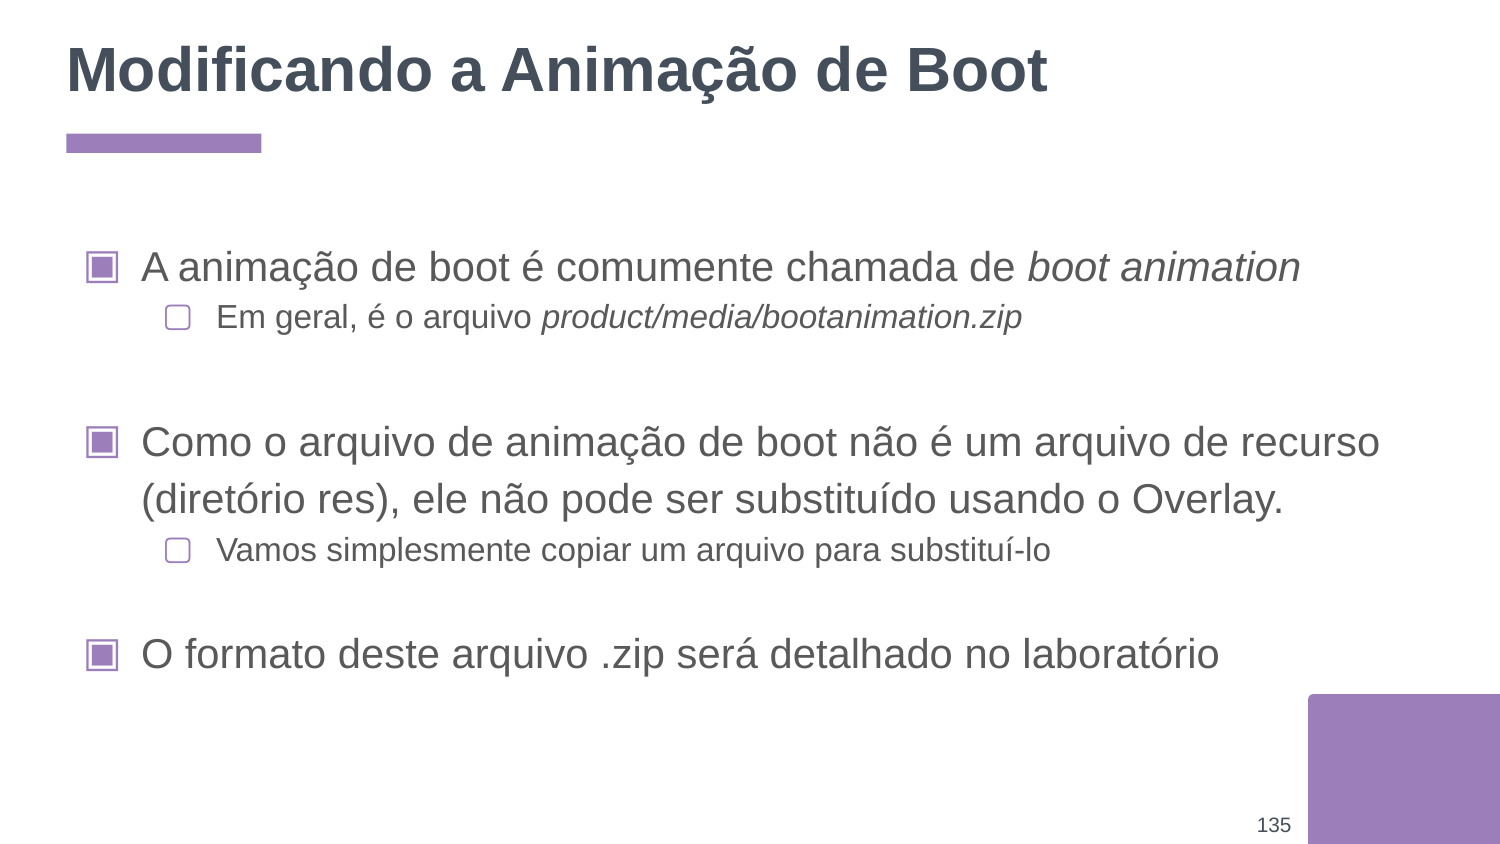

# Modificando a Animação de Boot
A animação de boot é comumente chamada de boot animation
Em geral, é o arquivo product/media/bootanimation.zip
Como o arquivo de animação de boot não é um arquivo de recurso (diretório res), ele não pode ser substituído usando o Overlay.
Vamos simplesmente copiar um arquivo para substituí-lo
O formato deste arquivo .zip será detalhado no laboratório
135